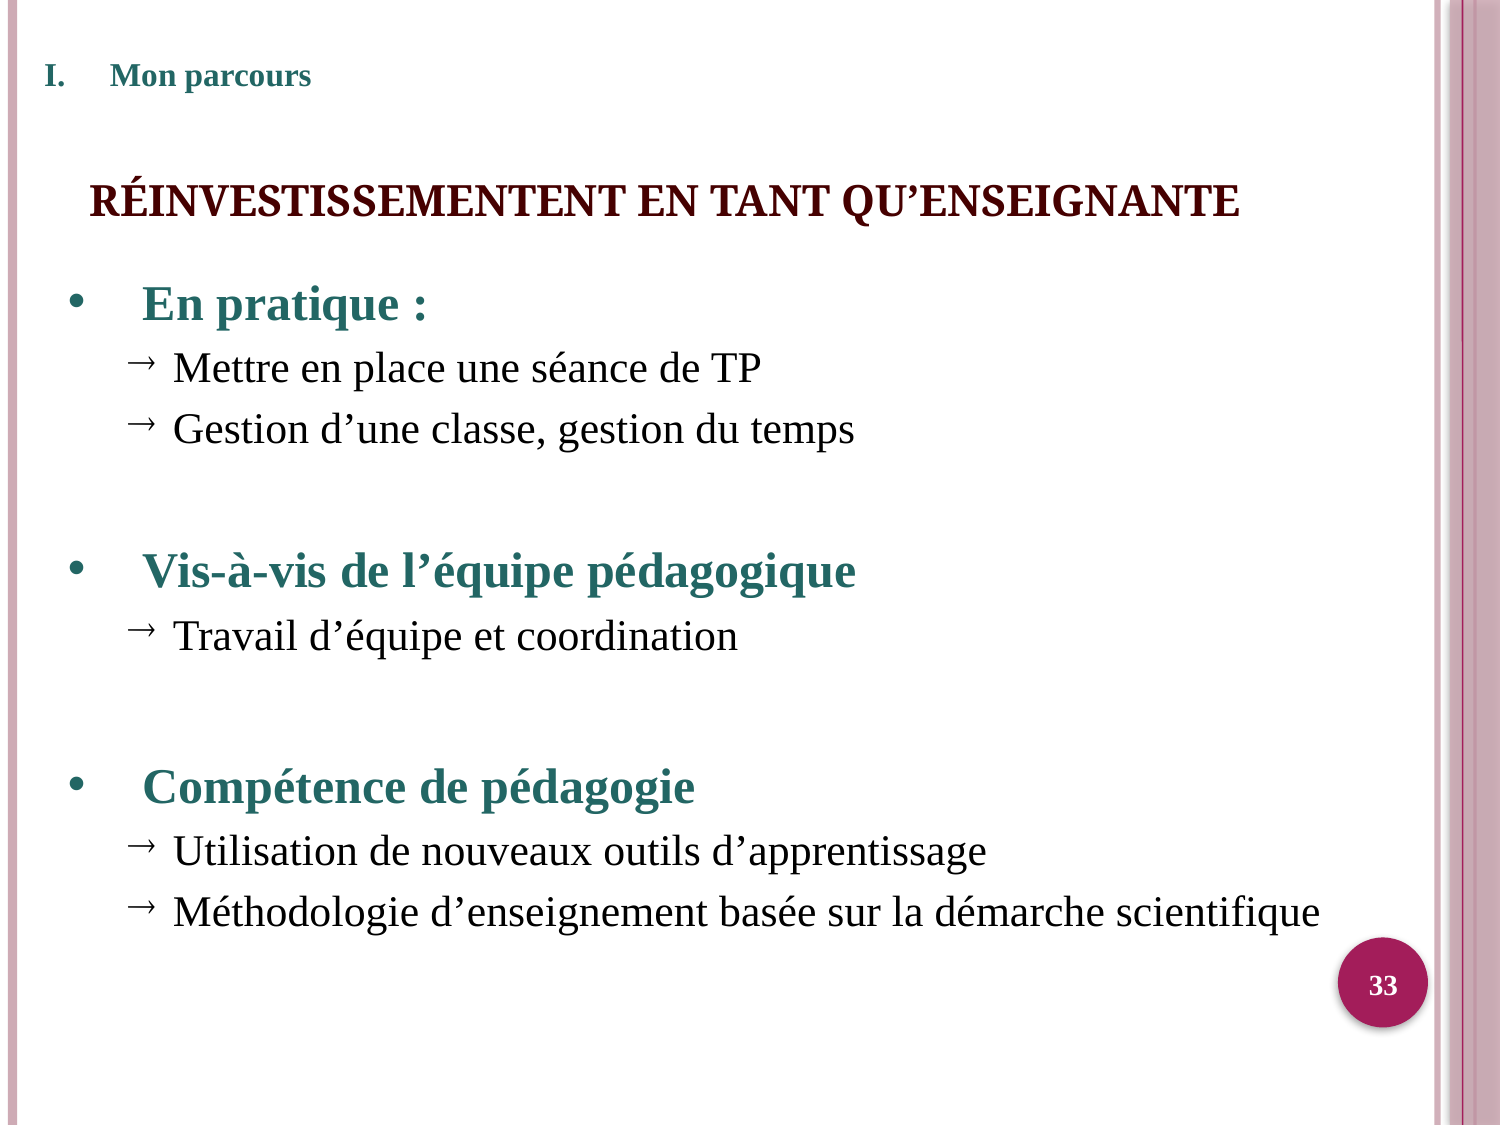

Mon parcours
# Réinvestissementent en tant qu’enseignante
En pratique :
Mettre en place une séance de TP
Gestion d’une classe, gestion du temps

Vis-à-vis de l’équipe pédagogique
Travail d’équipe et coordination

Compétence de pédagogie
Utilisation de nouveaux outils d’apprentissage
Méthodologie d’enseignement basée sur la démarche scientifique

33